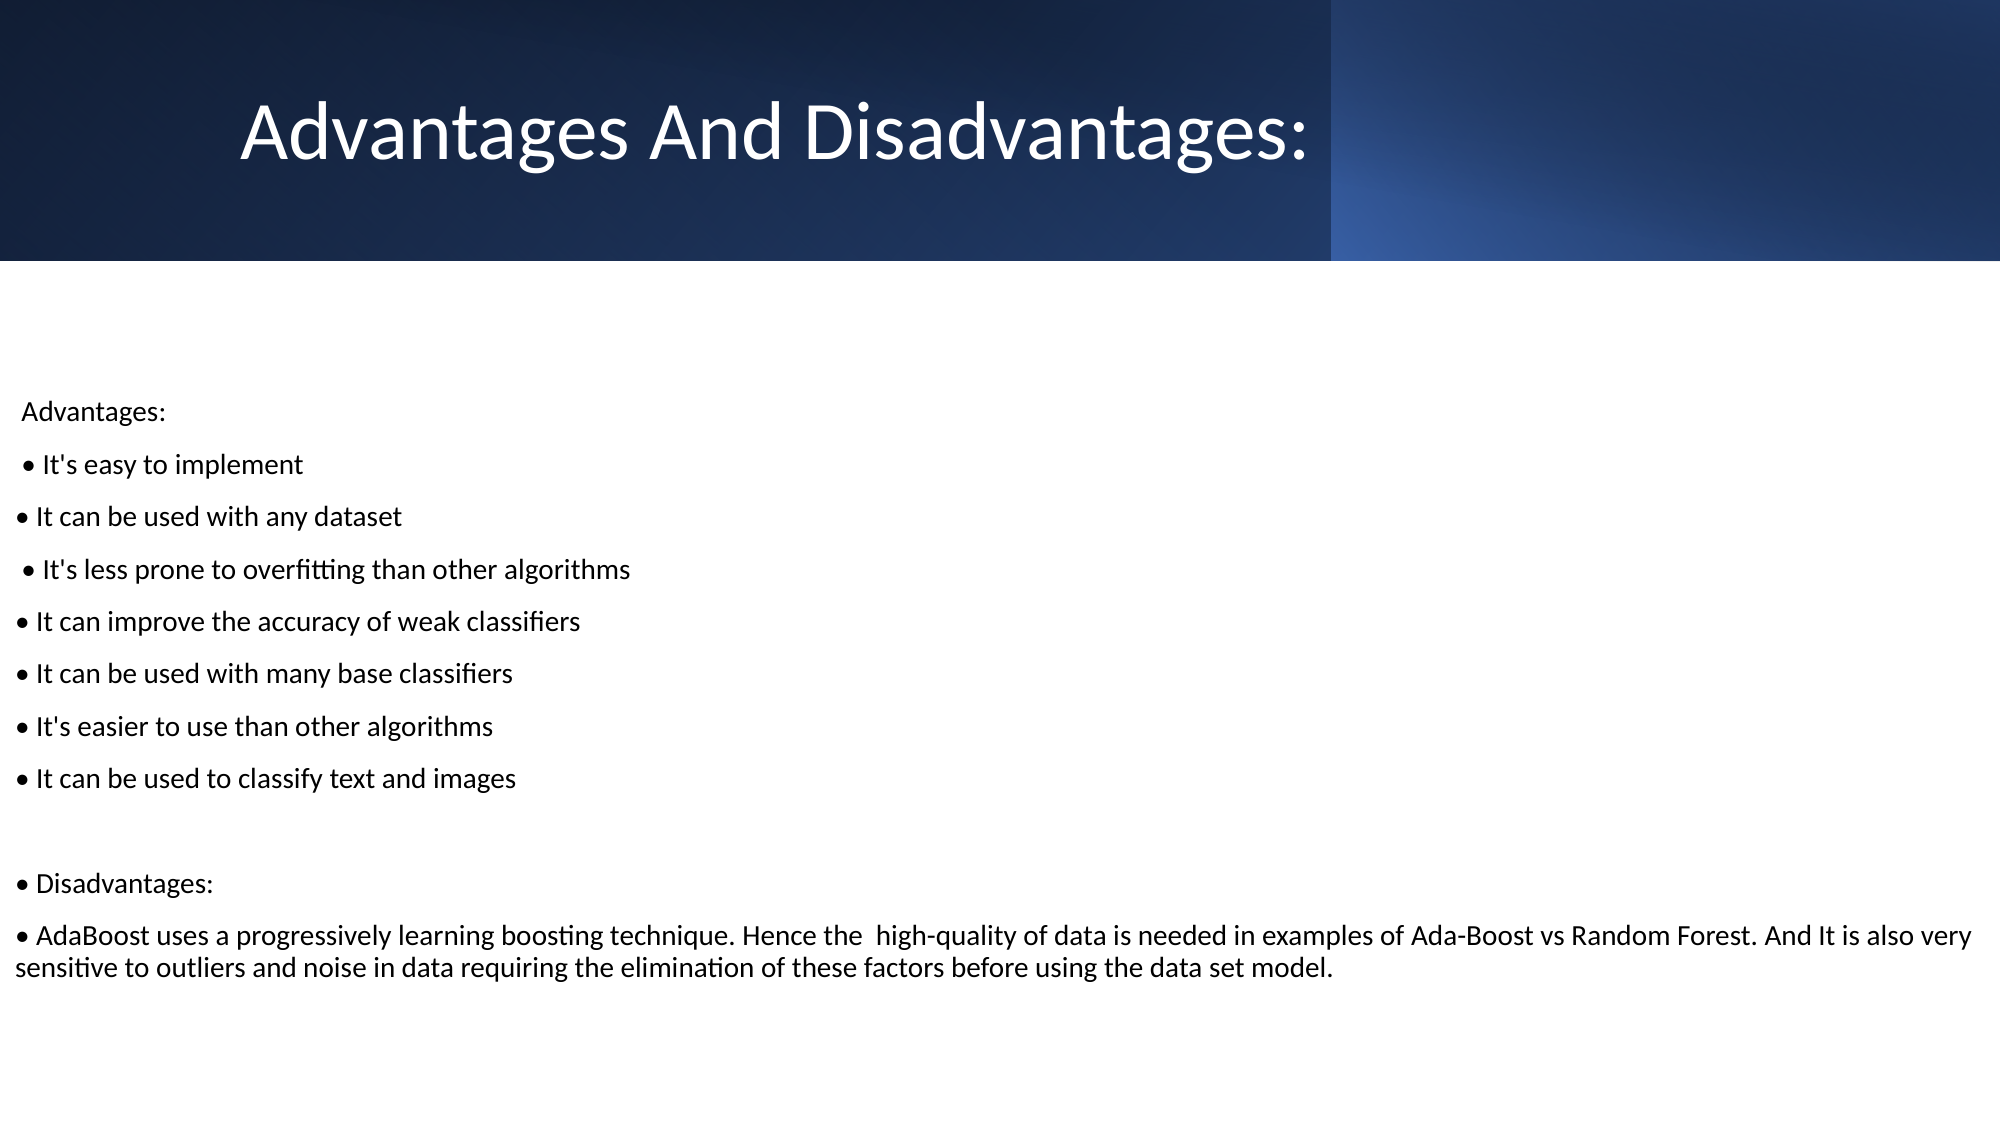

# Advantages And Disadvantages:
 Advantages:
 • It's easy to implement
• It can be used with any dataset
 • It's less prone to overfitting than other algorithms
• It can improve the accuracy of weak classifiers
• It can be used with many base classifiers
• It's easier to use than other algorithms
• It can be used to classify text and images

• Disadvantages:
• AdaBoost uses a progressively learning boosting technique. Hence the  high-quality of data is needed in examples of Ada-Boost vs Random Forest. And It is also very sensitive to outliers and noise in data requiring the elimination of these factors before using the data set model.